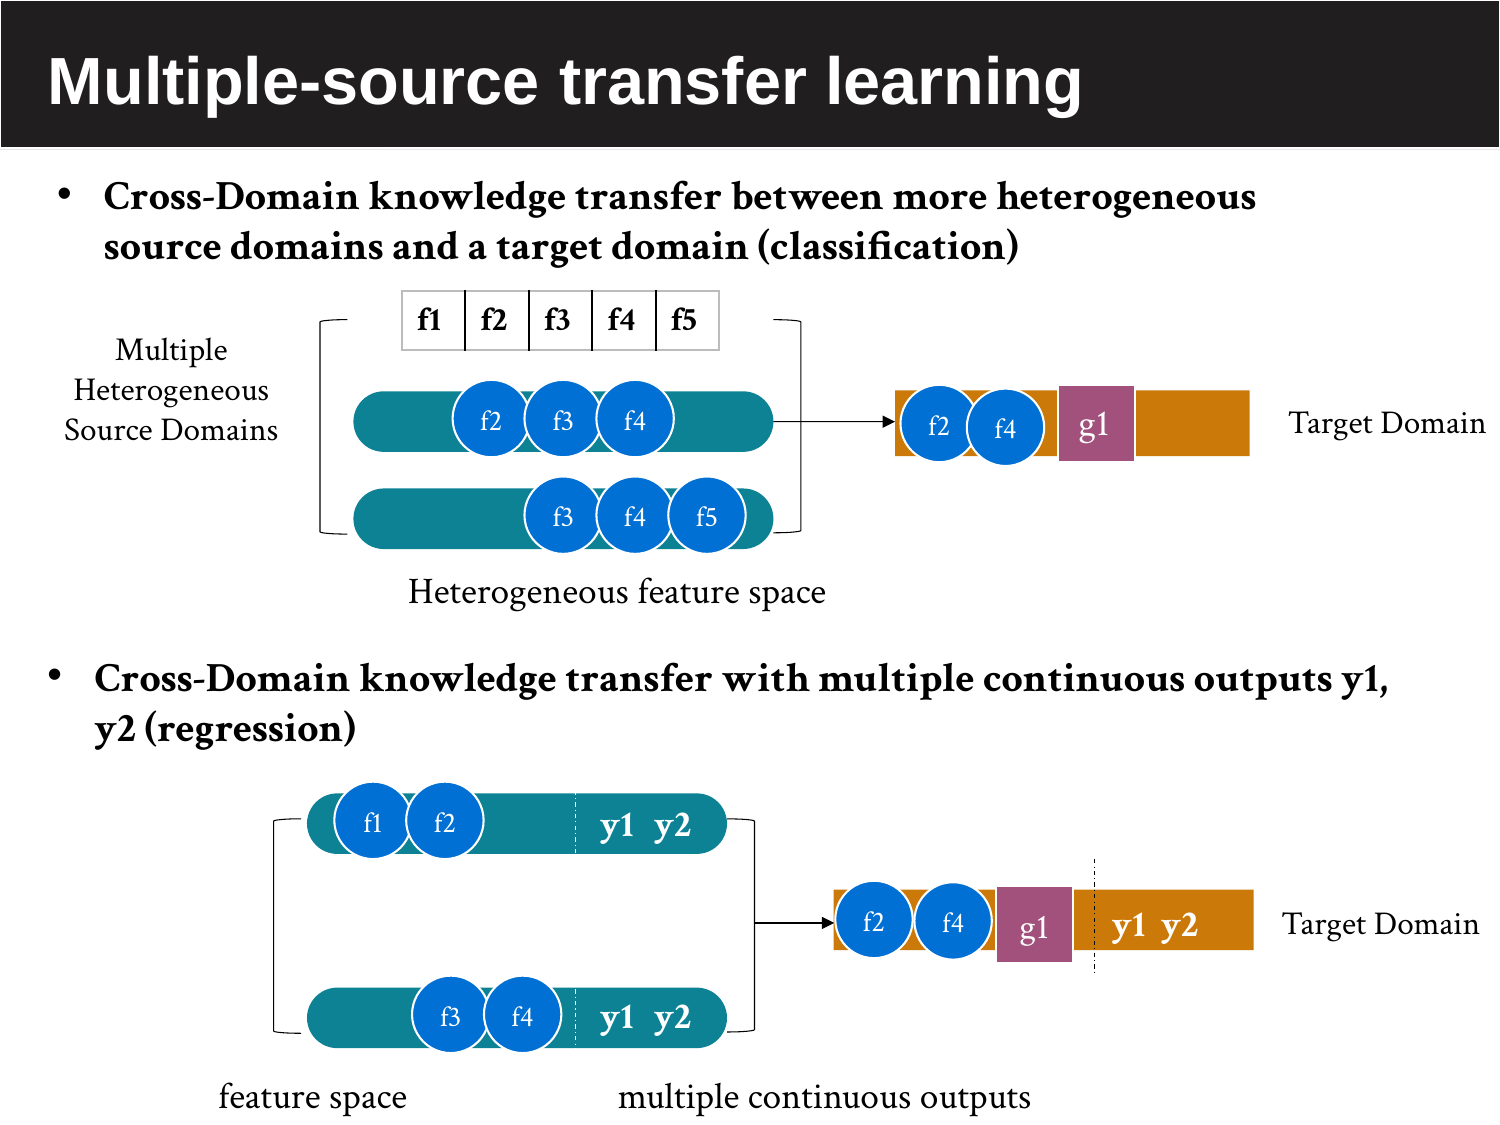

Multiple-source transfer learning

Cross-Domain knowledge transfer between more heterogeneous source domains and a target domain (classification)
| f1 | f2 | f3 | f4 | f5 |
| --- | --- | --- | --- | --- |

f2
f3
f4

g1

f3
f4
f5

Multiple Heterogeneous
Source Domains
f2
f4
Target Domain
Heterogeneous feature space
Cross-Domain knowledge transfer with multiple continuous outputs y1, y2 (regression)
f1
f2
y1
y2

f2
f4
g1

y1  y2
Target Domain
f3
f4
y1
y2

feature space
multiple continuous outputs